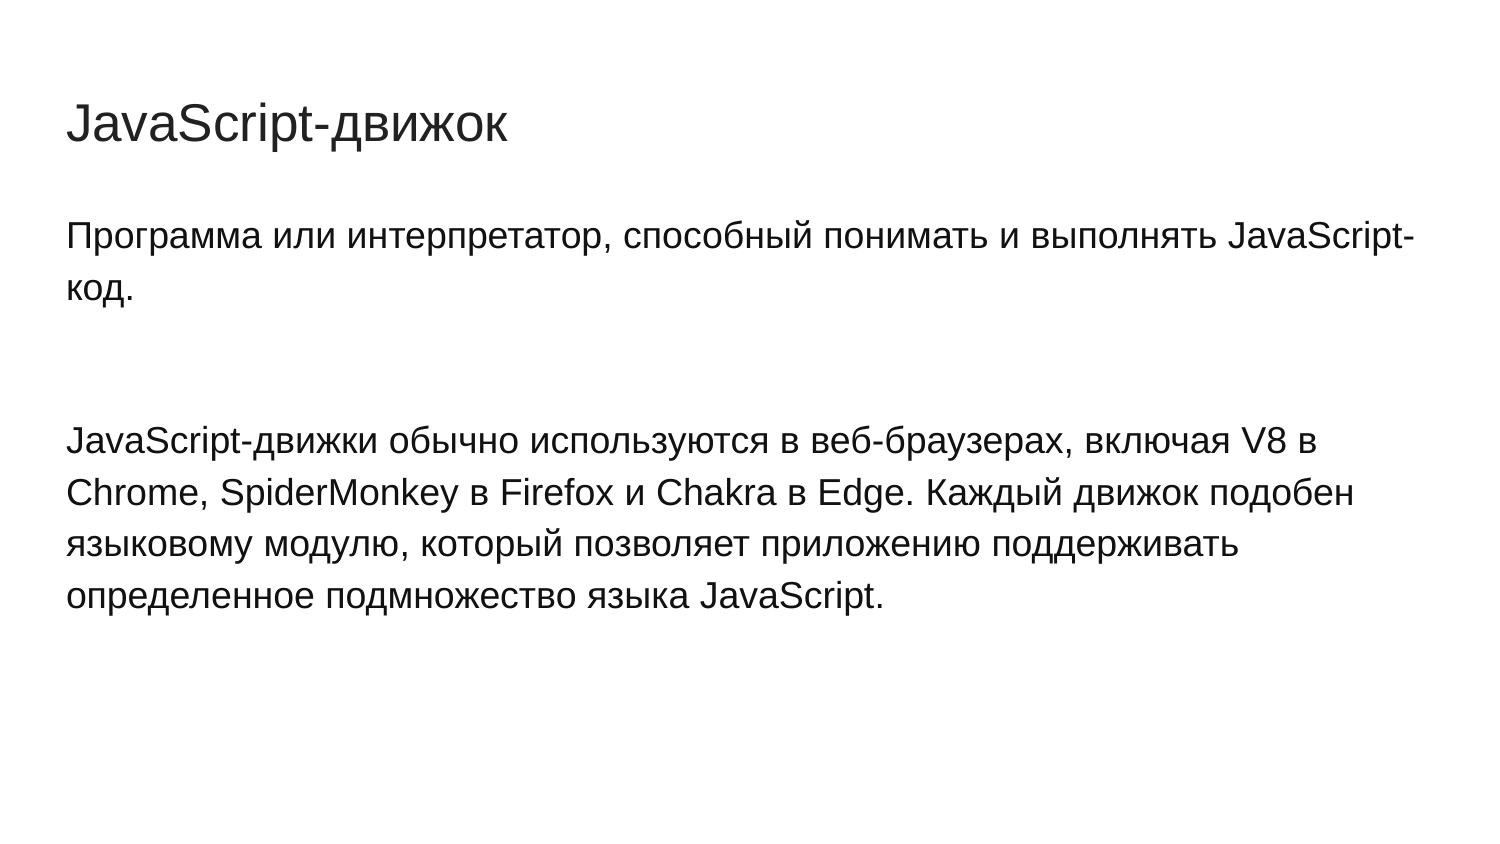

# JavaScript-движок
Программа или интерпретатор, способный понимать и выполнять JavaScript-код.

JavaScript-движки обычно используются в веб-браузерах, включая V8 в Chrome, SpiderMonkey в Firefox и Chakra в Edge. Каждый движок подобен языковому модулю, который позволяет приложению поддерживать определенное подмножество языка JavaScript.